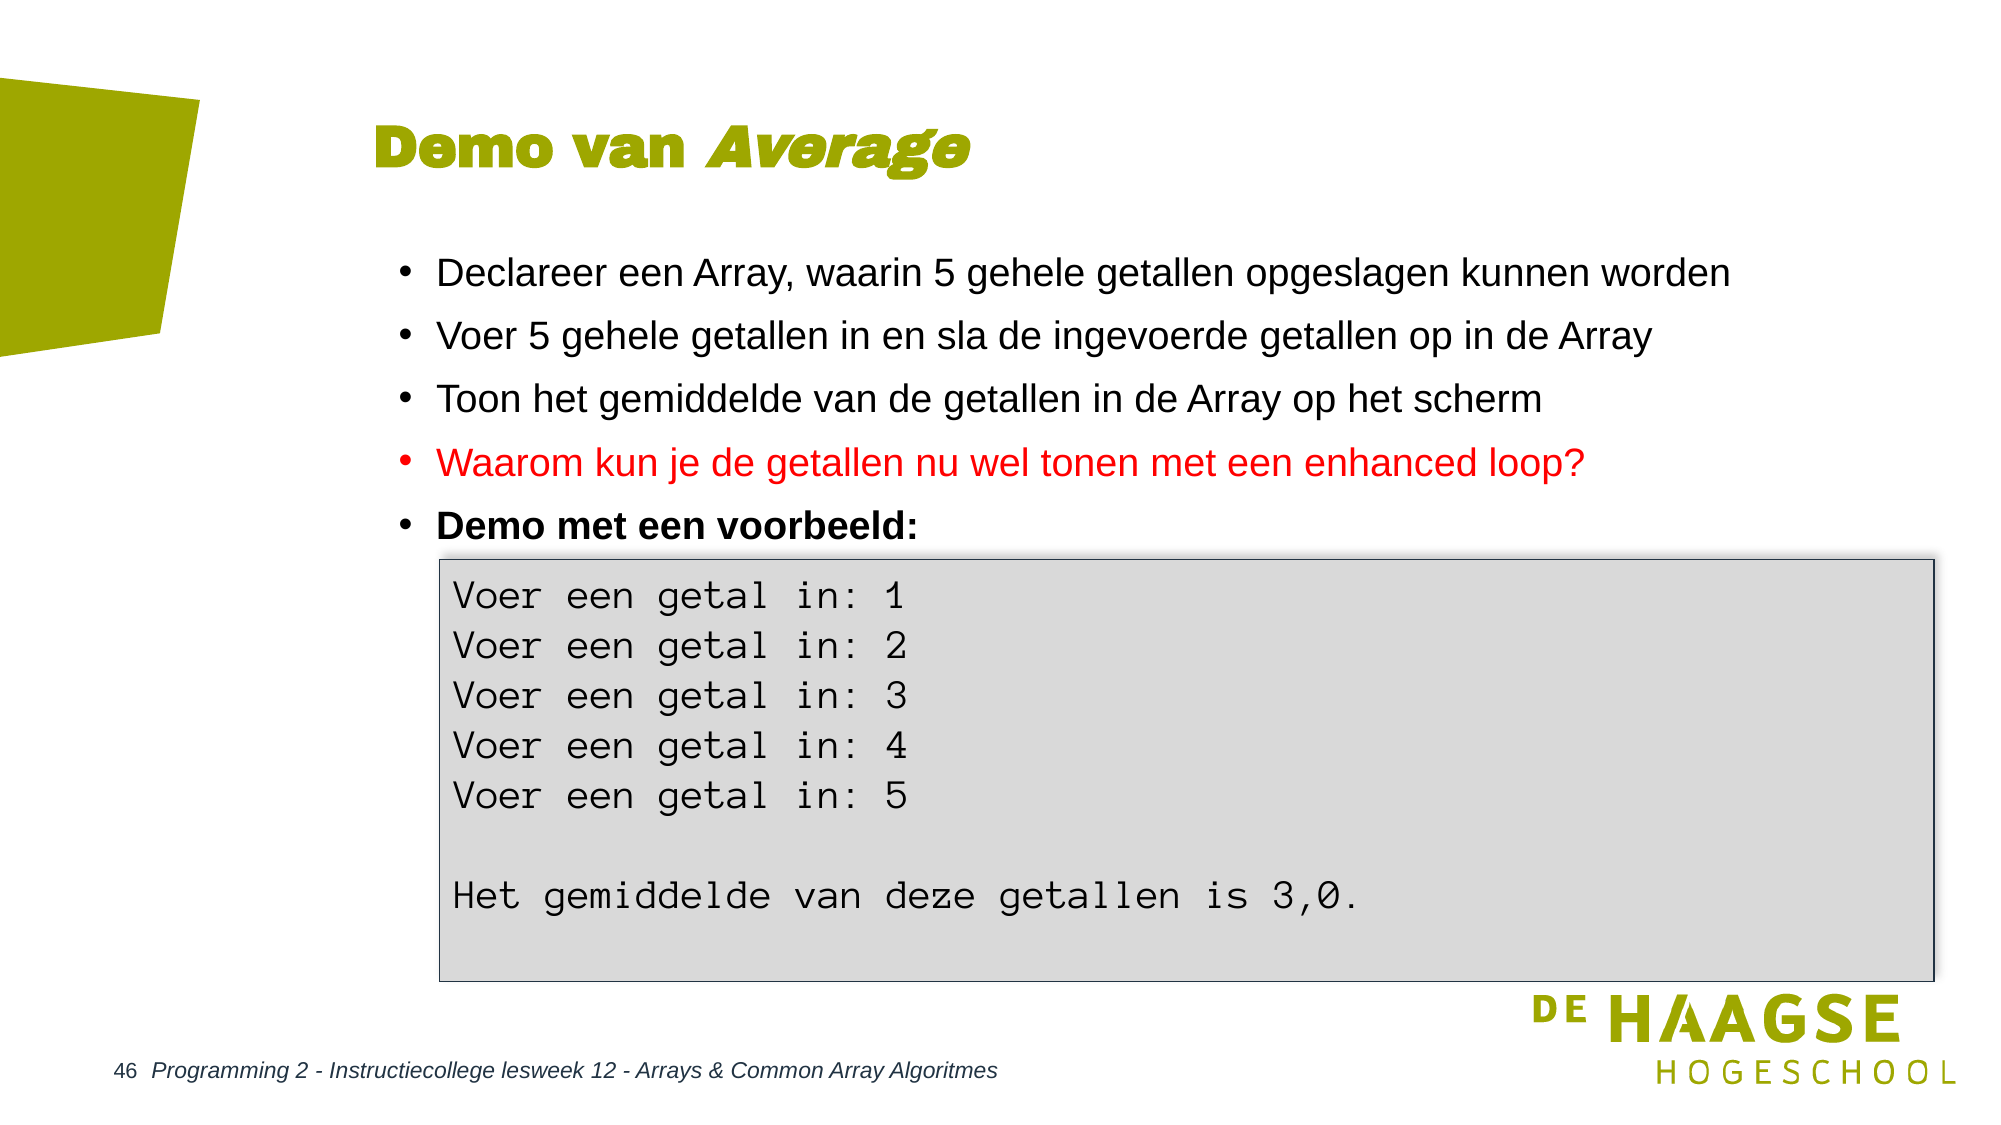

# Demo van Average
Declareer een Array, waarin 5 gehele getallen opgeslagen kunnen worden
Voer 5 gehele getallen in en sla de ingevoerde getallen op in de Array
Toon het gemiddelde van de getallen in de Array op het scherm
Waarom kun je de getallen nu wel tonen met een enhanced loop?
Demo met een voorbeeld:
Voer een getal in: 1
Voer een getal in: 2
Voer een getal in: 3
Voer een getal in: 4
Voer een getal in: 5

Het gemiddelde van deze getallen is 3,0.
Programming 2 - Instructiecollege lesweek 12 - Arrays & Common Array Algoritmes
46